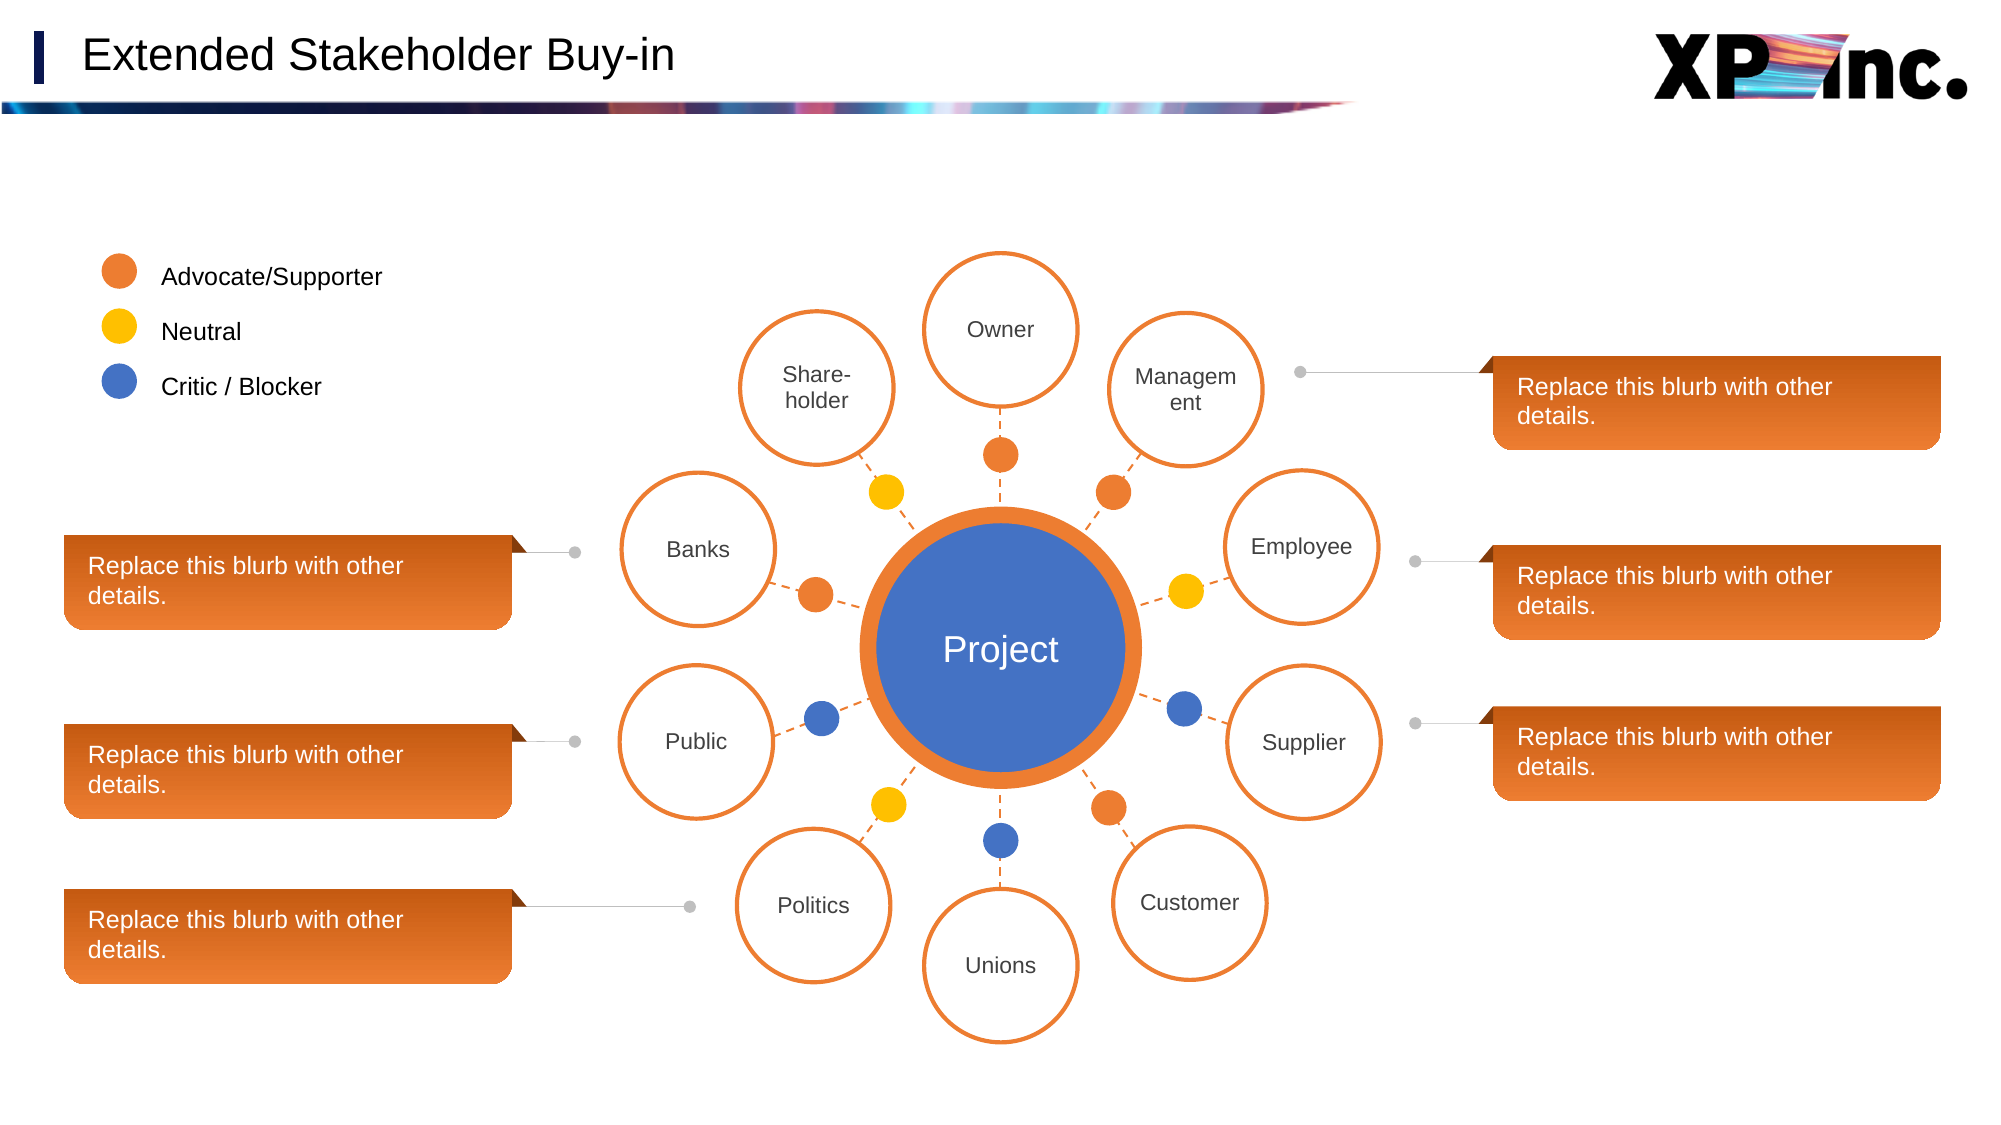

# Extended Stakeholder Buy-in

Advocate/Supporter

Neutral

Critic / Blocker

Owner
Share-holder
Management

Replace this blurb with other details.

Employee
Banks

Project
Replace this blurb with other details.

Replace this blurb with other details.

Public
Supplier

Replace this blurb with other details.
Replace this blurb with other details.

Customer
Politics
Unions
Replace this blurb with other details.